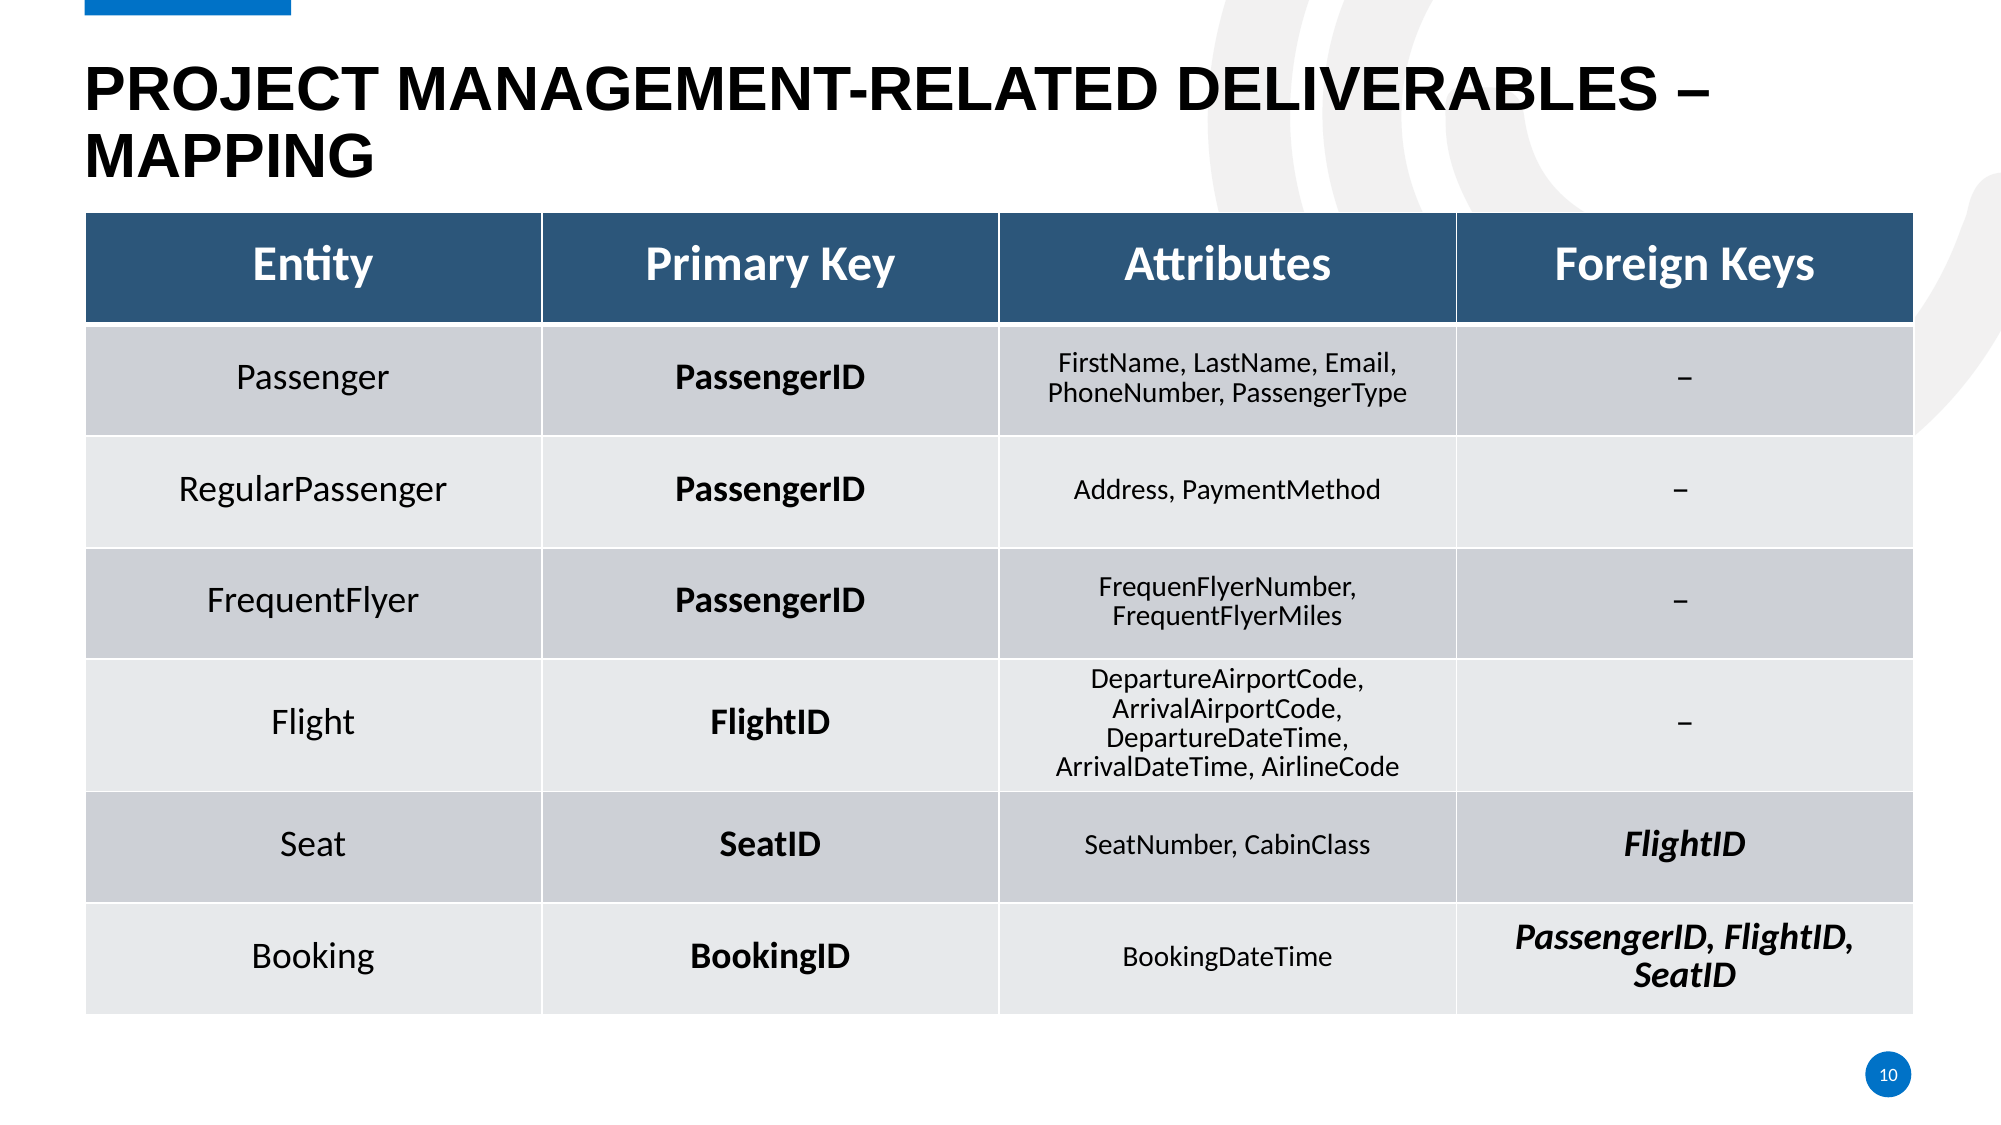

# Project management-related deliverables – mapping
| Entity | Primary Key | Attributes | Foreign Keys |
| --- | --- | --- | --- |
| Passenger | PassengerID | FirstName, LastName, Email, PhoneNumber, PassengerType | – |
| RegularPassenger | PassengerID | Address, PaymentMethod | – |
| FrequentFlyer | PassengerID | FrequenFlyerNumber, FrequentFlyerMiles | – |
| Flight | FlightID | DepartureAirportCode, ArrivalAirportCode, DepartureDateTime, ArrivalDateTime, AirlineCode | – |
| Seat | SeatID | SeatNumber, CabinClass | FlightID |
| Booking | BookingID | BookingDateTime | PassengerID, FlightID, SeatID |

10